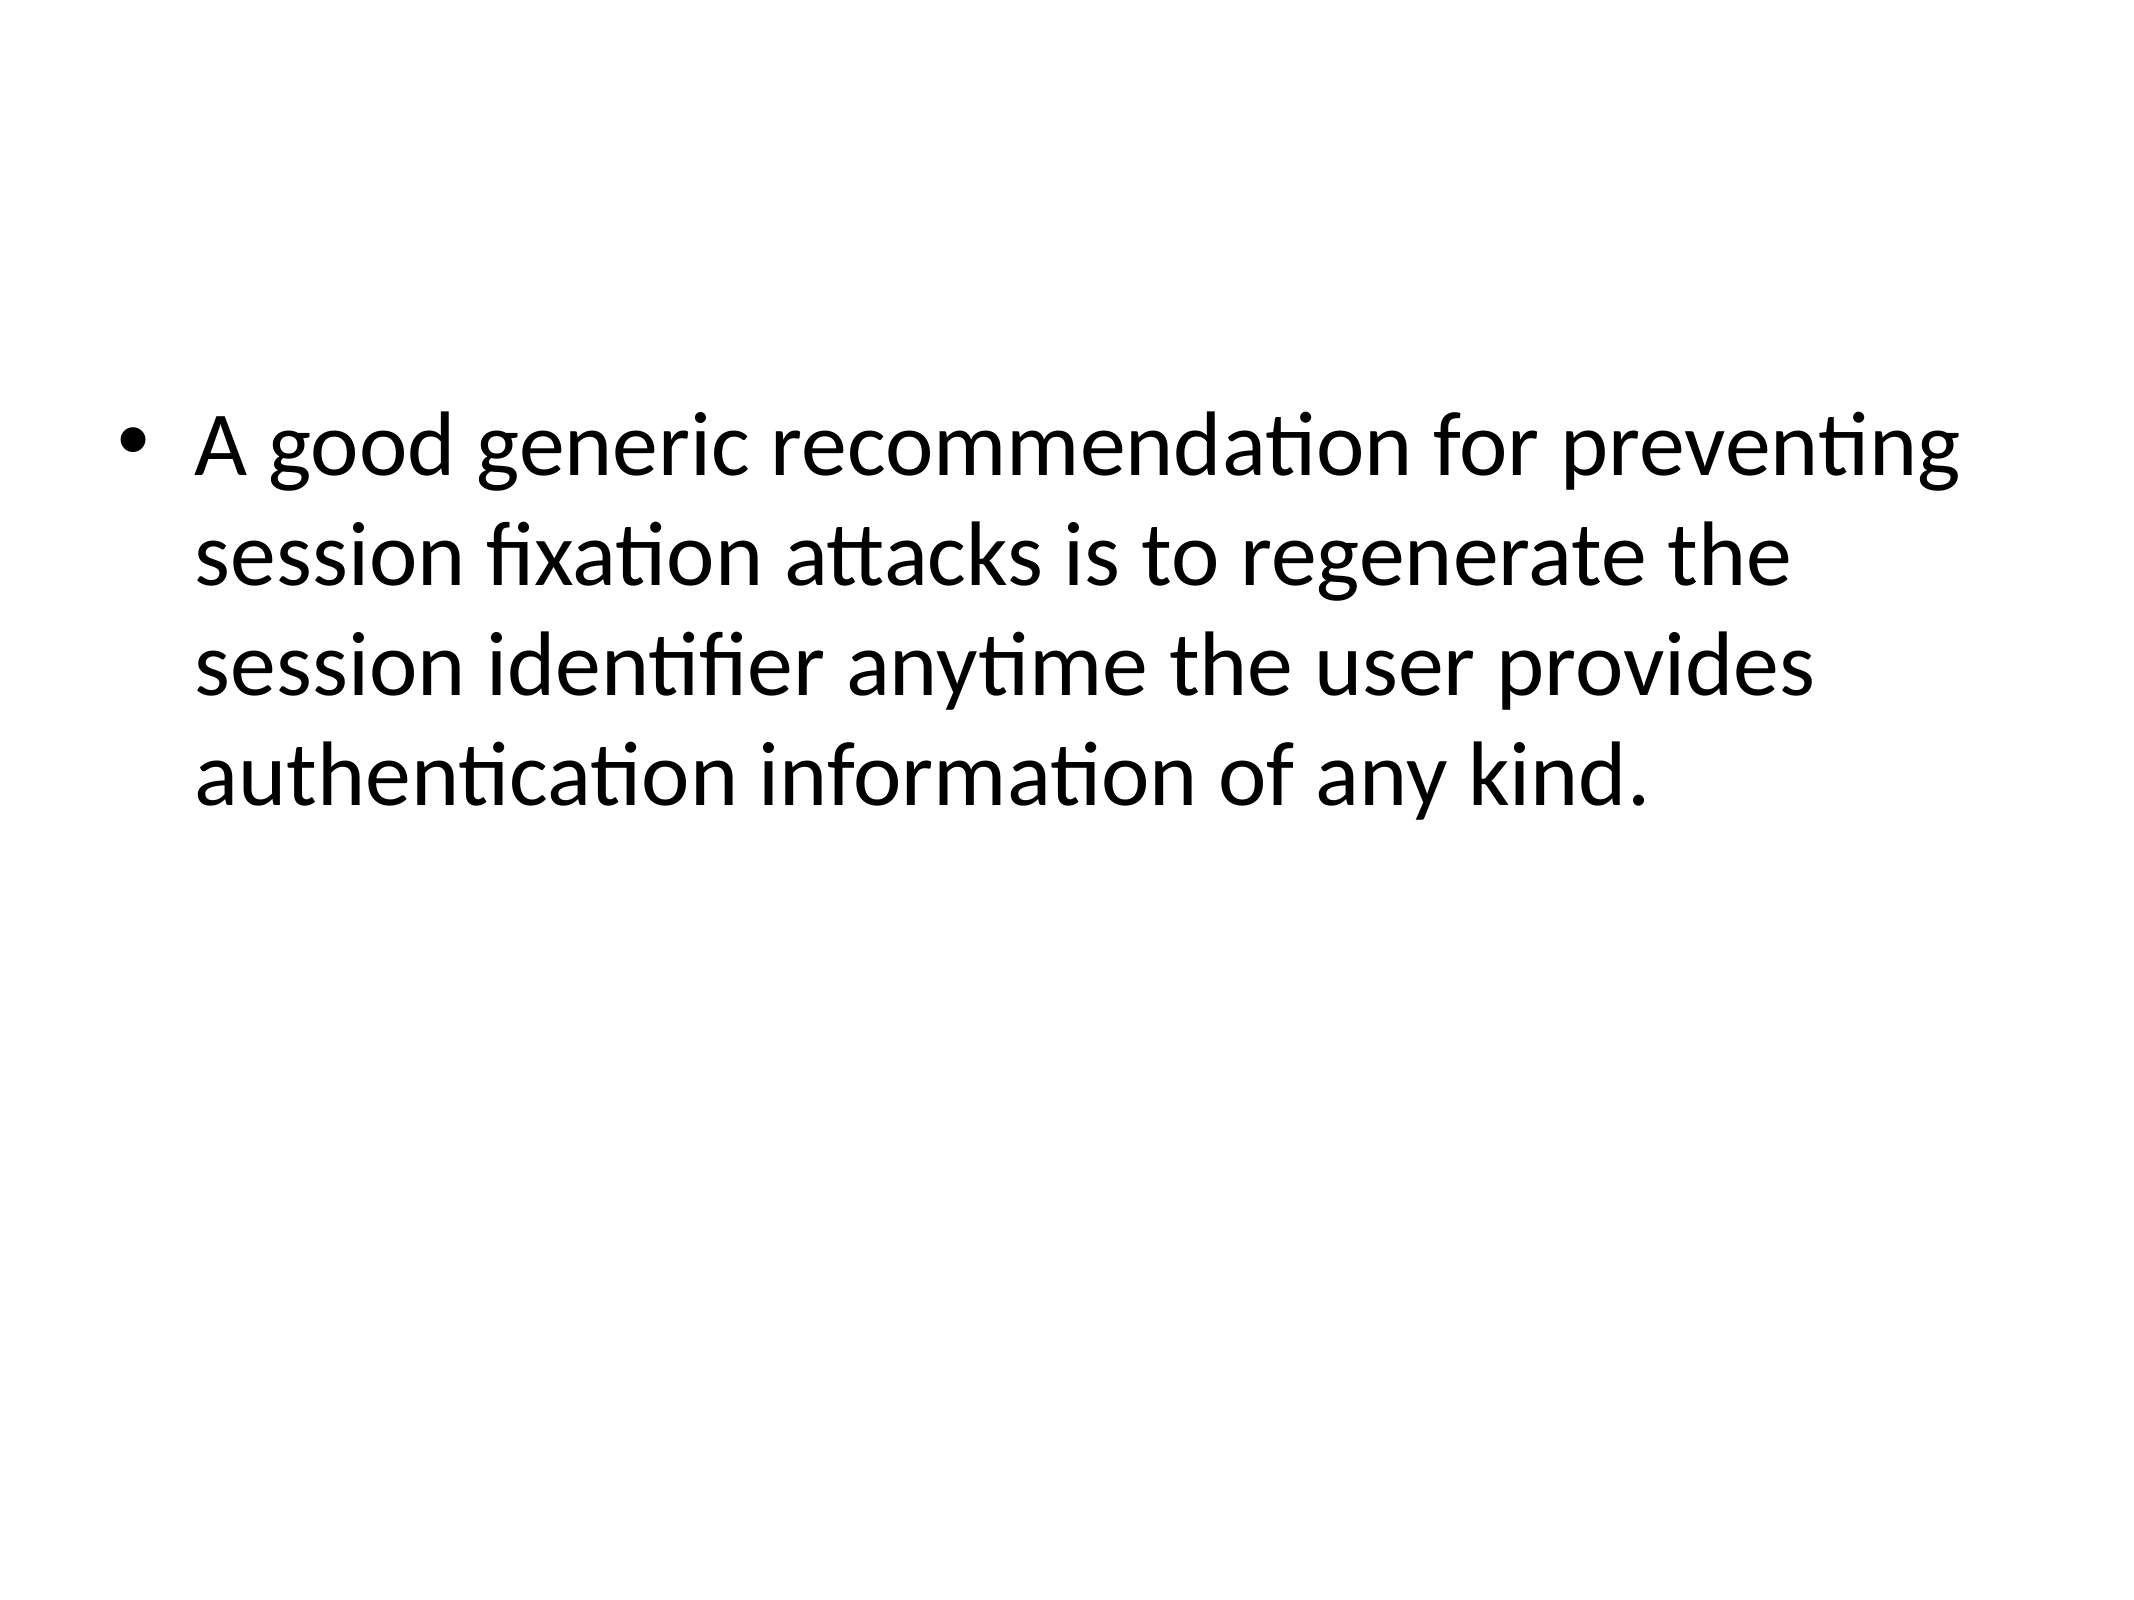

#
A good generic recommendation for preventing session fixation attacks is to regenerate the session identifier anytime the user provides authentication information of any kind.
112